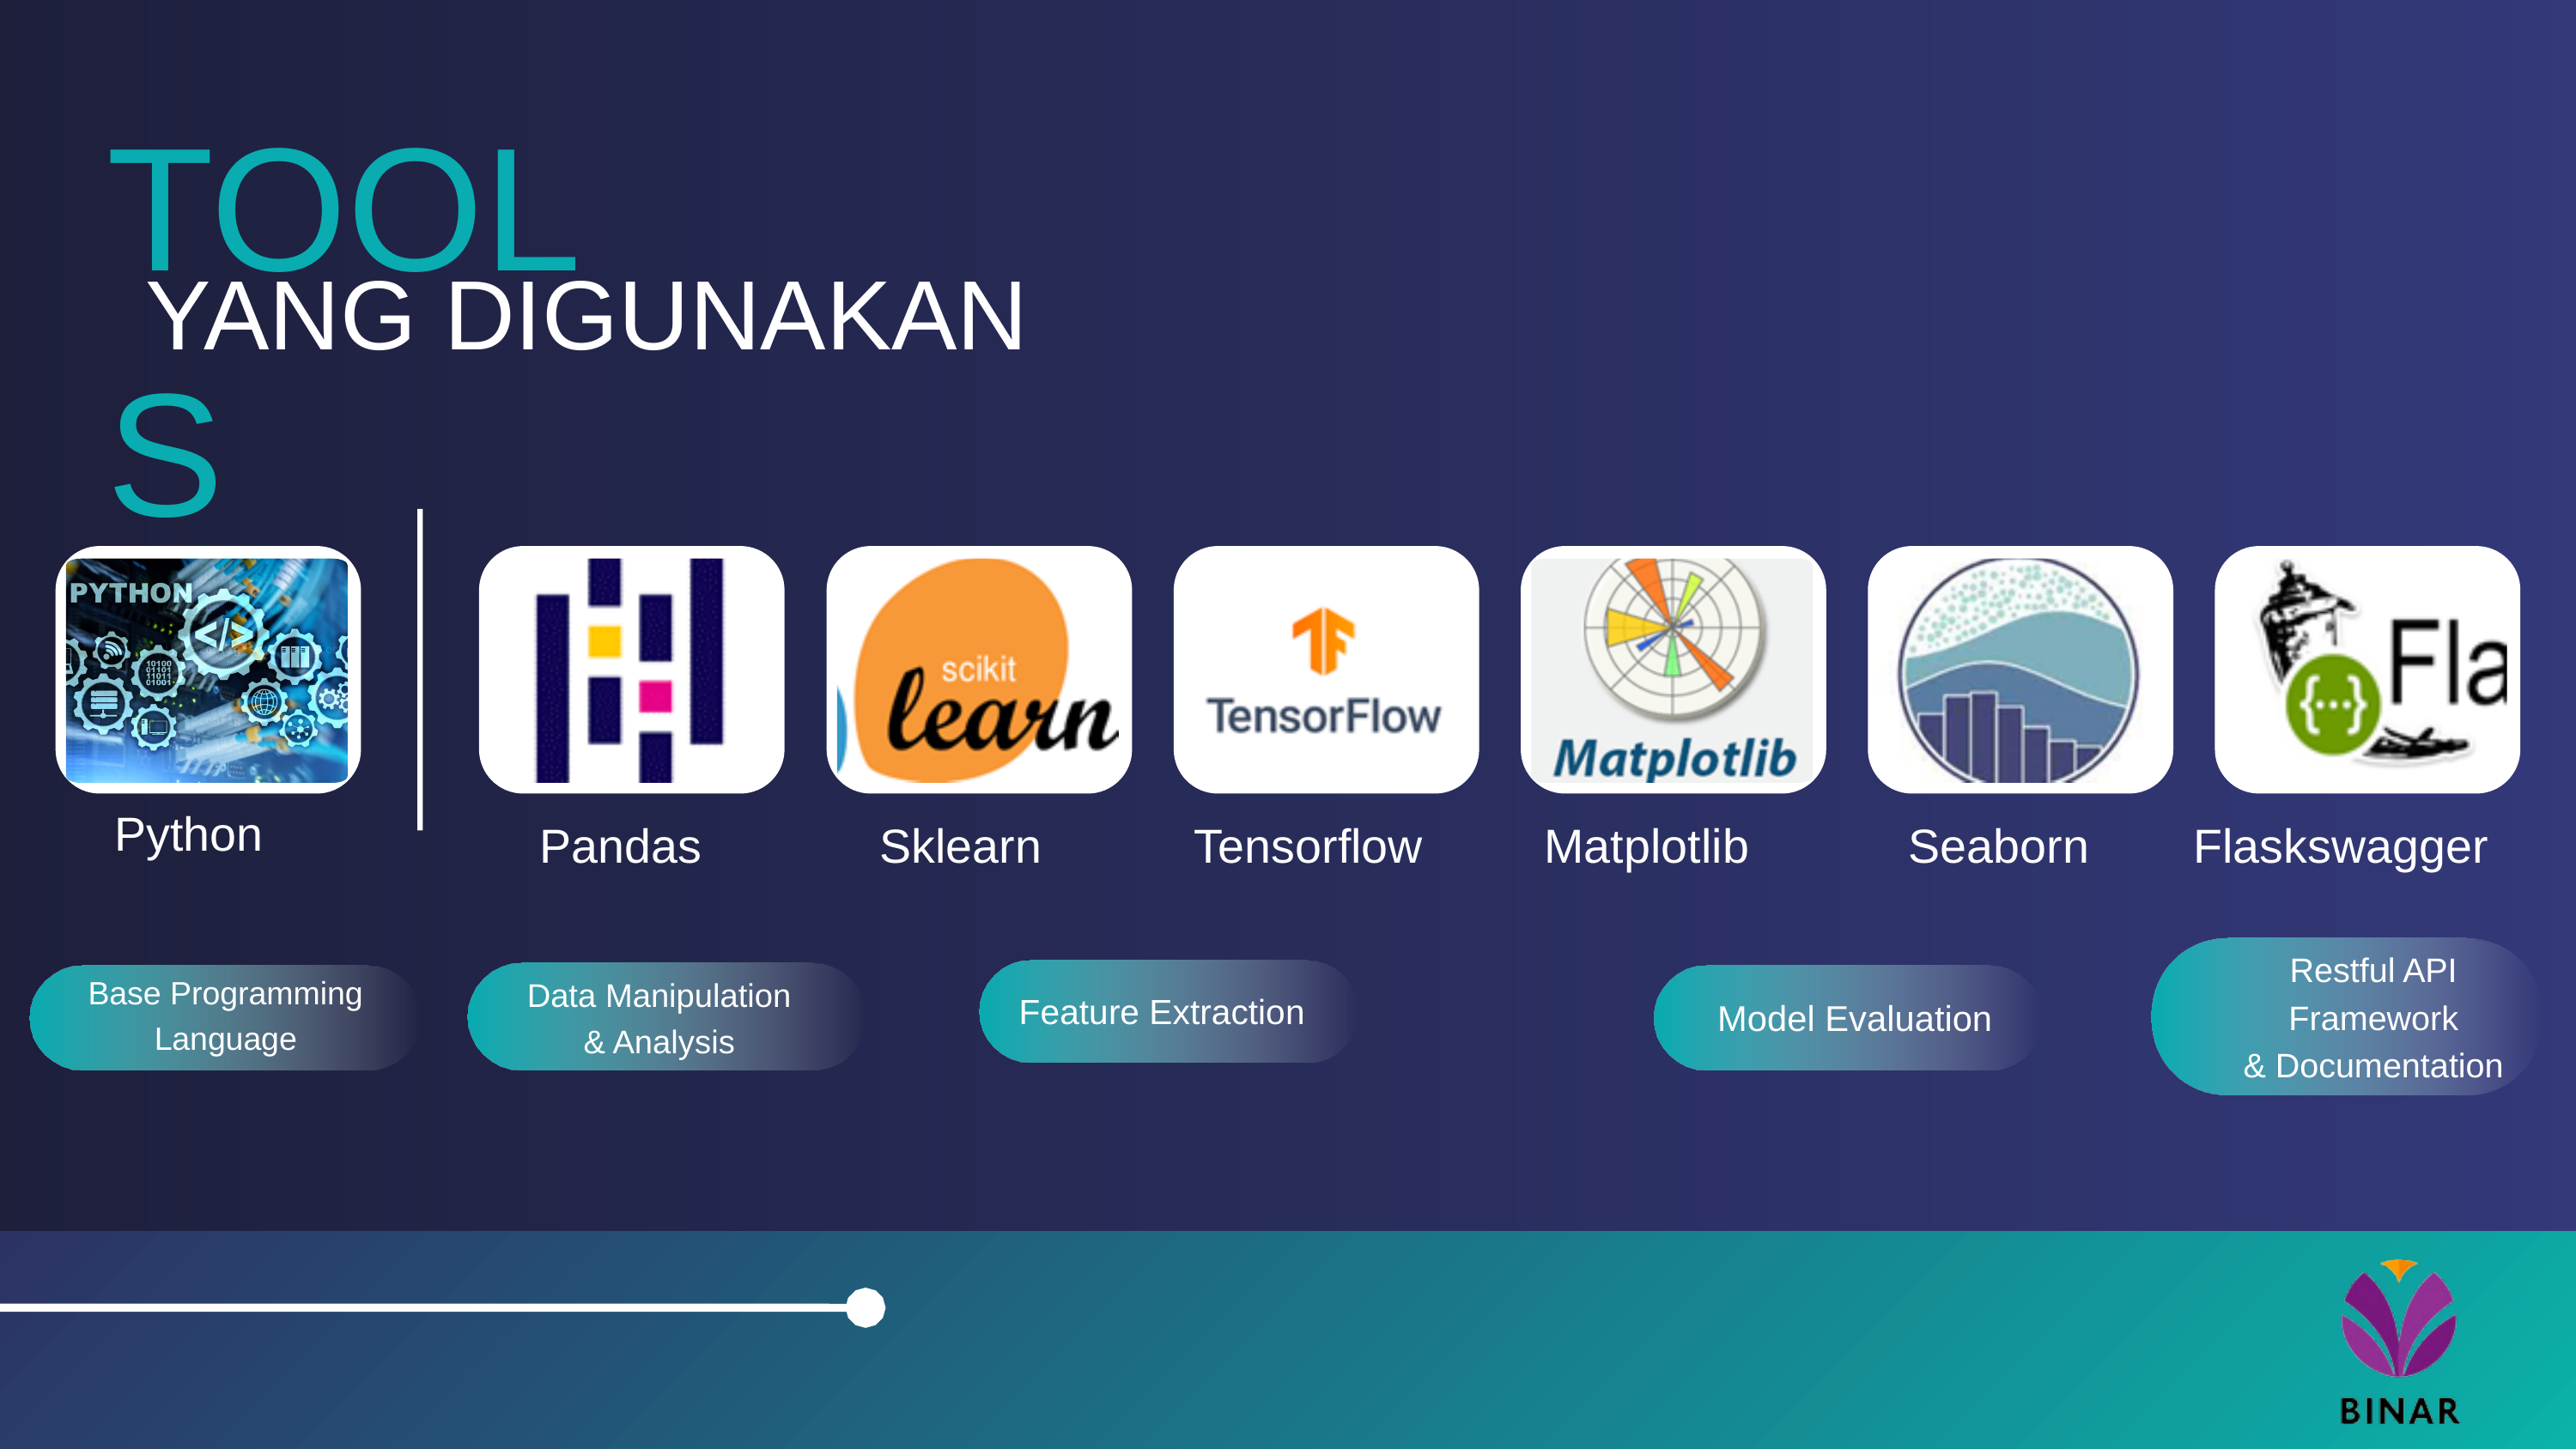

TOOLS
YANG DIGUNAKAN

Python
Pandas
Sklearn
Tensorflow
Matplotlib
Seaborn
Flaskswagger

Restful API Framework
& Documentation

Base Programming
Language
Data Manipulation
& Analysis
Feature Extraction
Model Evaluation